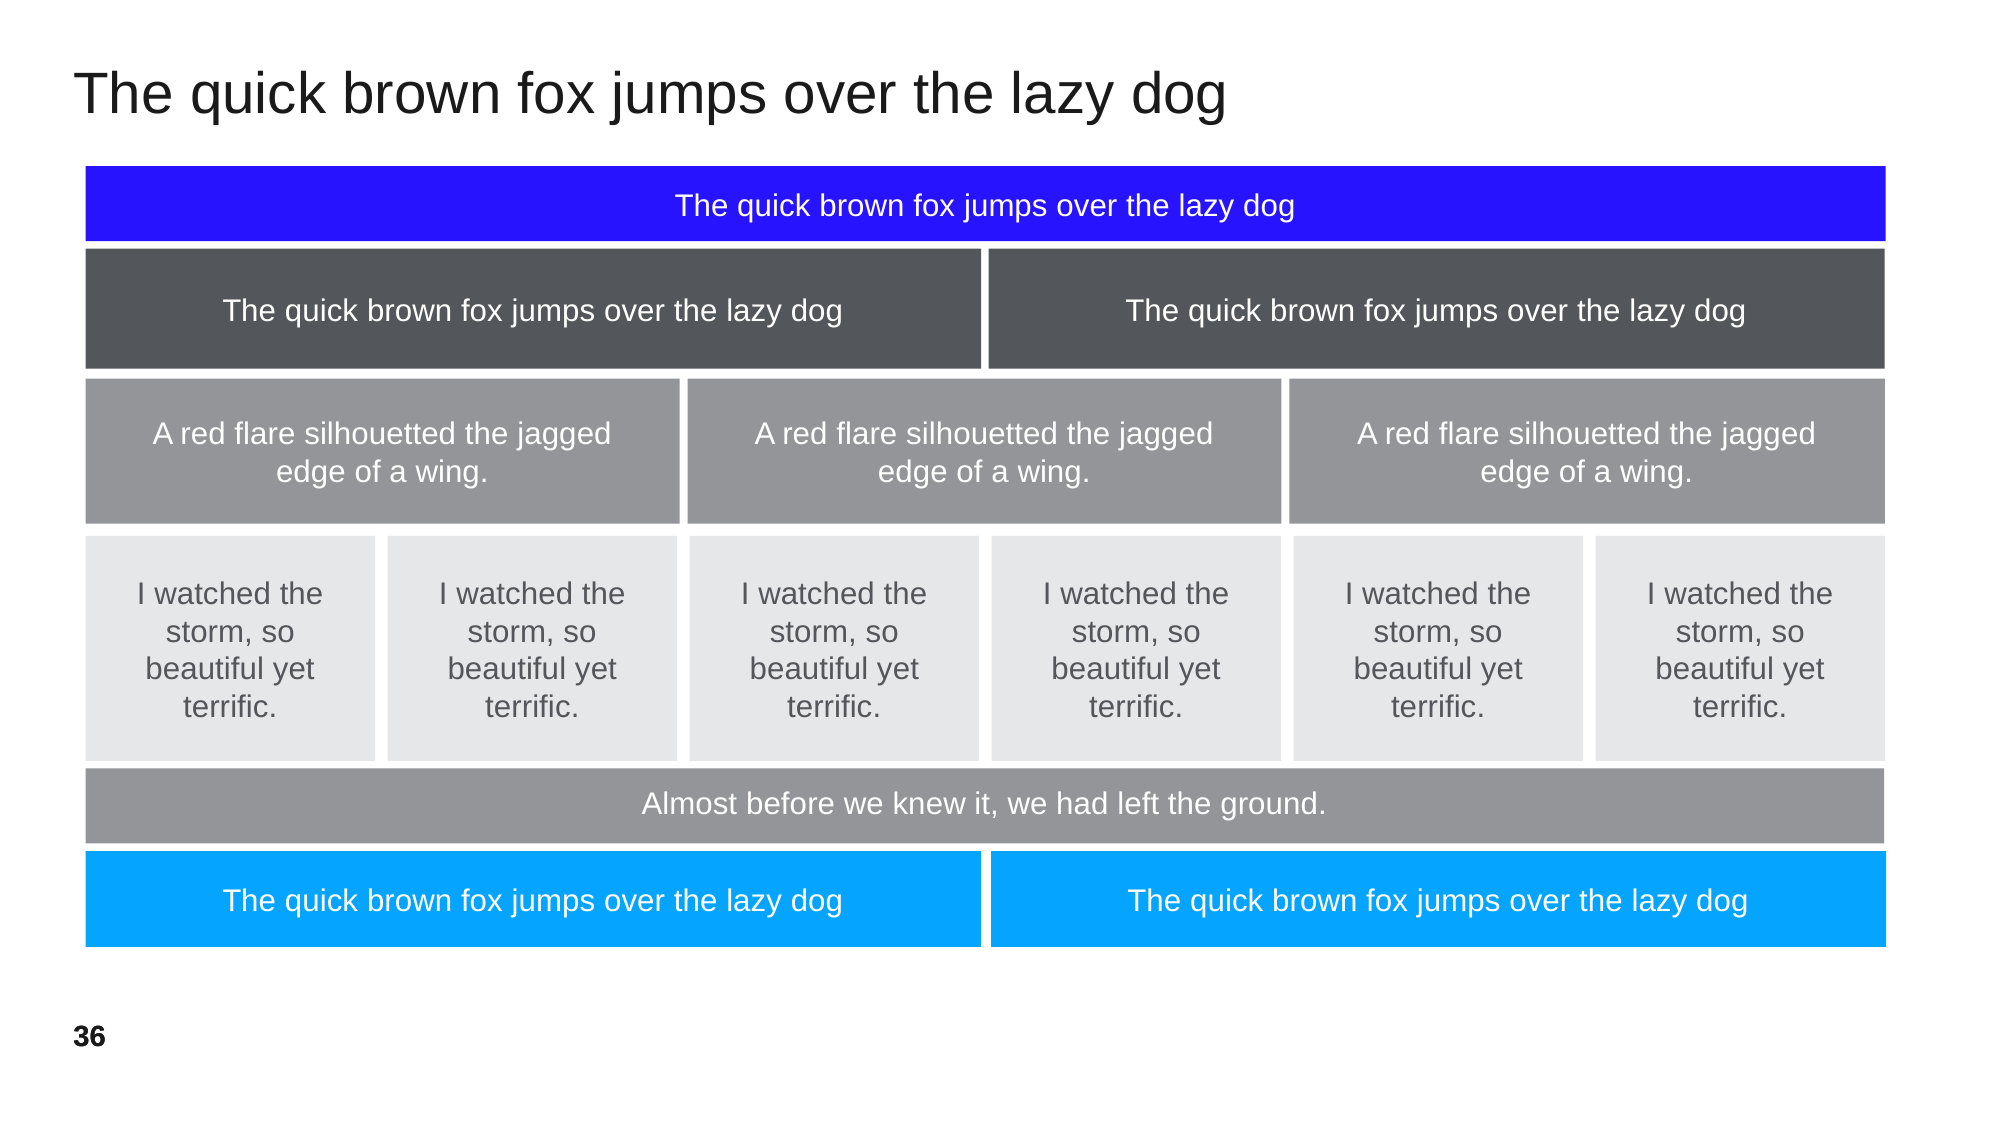

# The quick brown fox jumps over the lazy dog
The quick brown fox jumps over the lazy dog
The quick brown fox jumps over the lazy dog
The quick brown fox jumps over the lazy dog
A red flare silhouetted the jagged edge of a wing.
A red flare silhouetted the jagged edge of a wing.
A red flare silhouetted the jagged edge of a wing.
I watched the storm, so beautiful yet terrific.
I watched the storm, so beautiful yet terrific.
I watched the storm, so beautiful yet terrific.
I watched the storm, so beautiful yet terrific.
I watched the storm, so beautiful yet terrific.
I watched the storm, so beautiful yet terrific.
Almost before we knew it, we had left the ground.
The quick brown fox jumps over the lazy dog
The quick brown fox jumps over the lazy dog